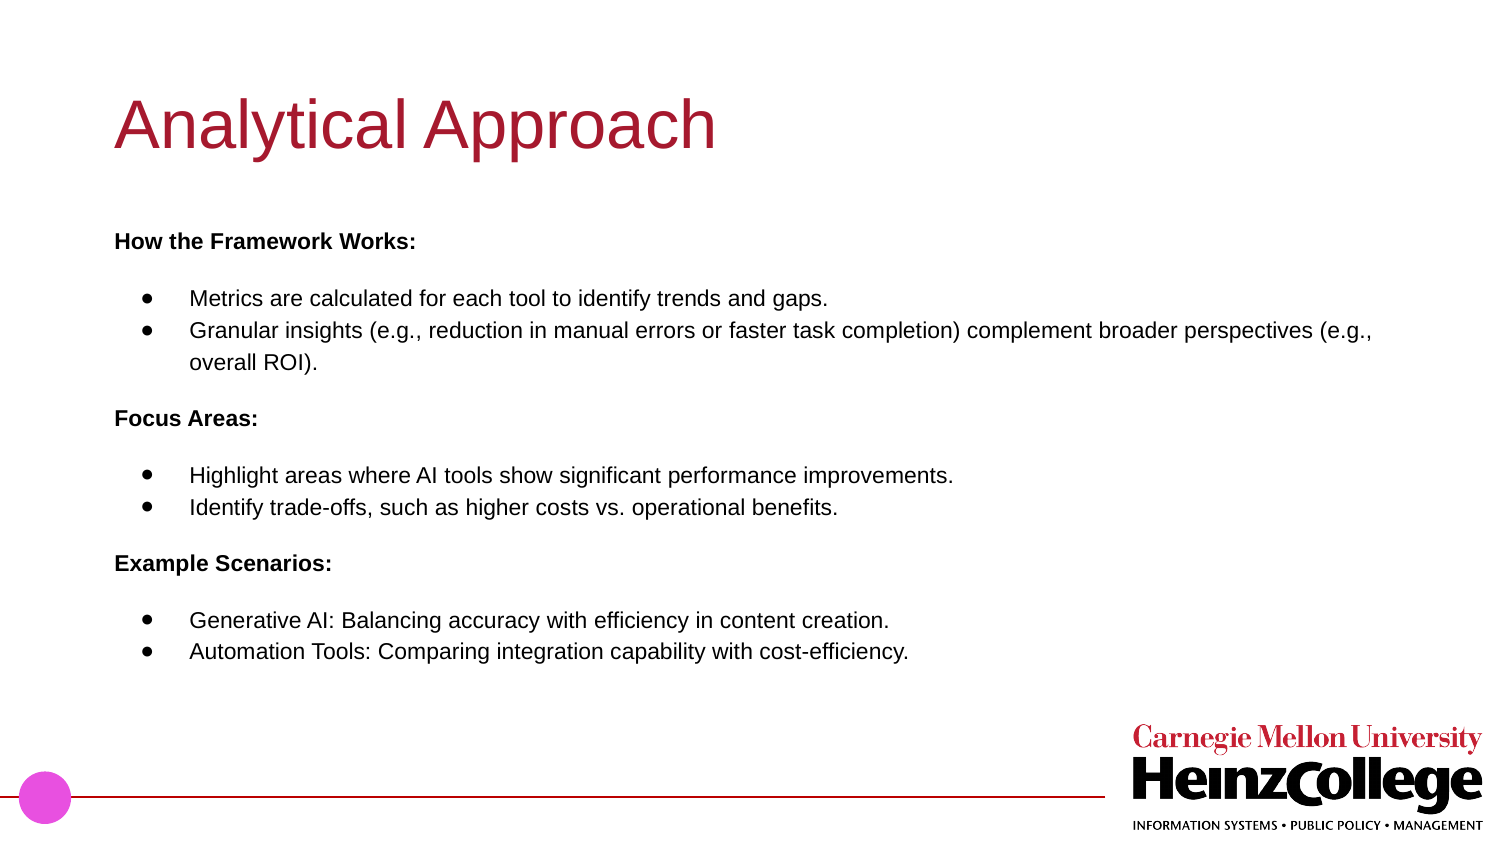

# Analytical Approach
How the Framework Works:
Metrics are calculated for each tool to identify trends and gaps.
Granular insights (e.g., reduction in manual errors or faster task completion) complement broader perspectives (e.g., overall ROI).
Focus Areas:
Highlight areas where AI tools show significant performance improvements.
Identify trade-offs, such as higher costs vs. operational benefits.
Example Scenarios:
Generative AI: Balancing accuracy with efficiency in content creation.
Automation Tools: Comparing integration capability with cost-efficiency.